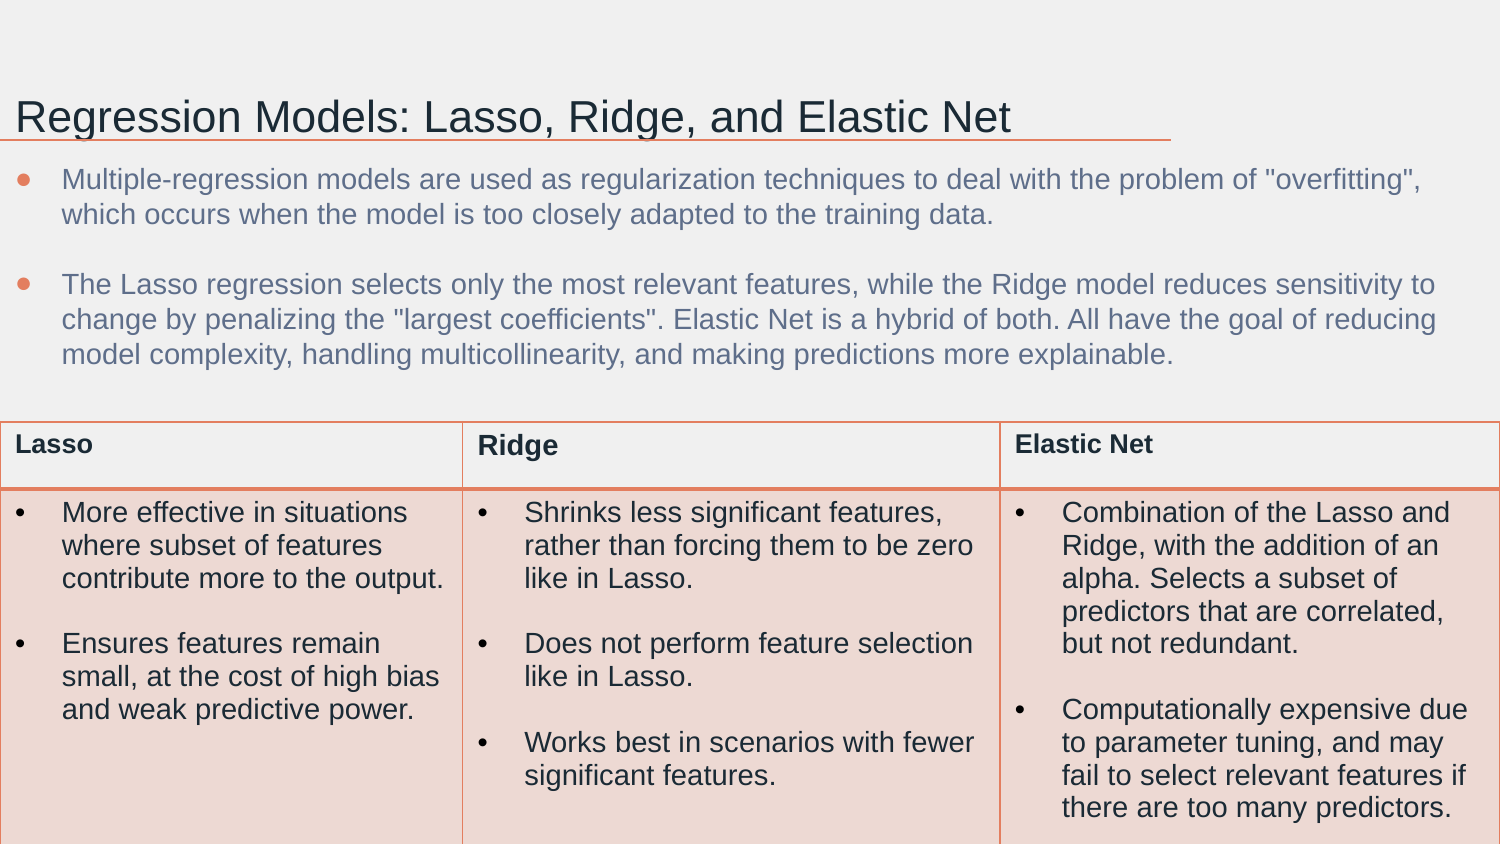

Regression Models: Lasso, Ridge, and Elastic Net
Multiple-regression models are used as regularization techniques to deal with the problem of "overfitting", which occurs when the model is too closely adapted to the training data.

The Lasso regression selects only the most relevant features, while the Ridge model reduces sensitivity to change by penalizing the "largest coefficients". Elastic Net is a hybrid of both. All have the goal of reducing model complexity, handling multicollinearity, and making predictions more explainable.
| Lasso | Ridge | Elastic Net |
| --- | --- | --- |
| More effective in situations where subset of features contribute more to the output. Ensures features remain small, at the cost of high bias and weak predictive power. | Shrinks less significant features, rather than forcing them to be zero like in Lasso. Does not perform feature selection like in Lasso. Works best in scenarios with fewer significant features. | Combination of the Lasso and Ridge, with the addition of an alpha. Selects a subset of predictors that are correlated, but not redundant. Computationally expensive due to parameter tuning, and may fail to select relevant features if there are too many predictors. |